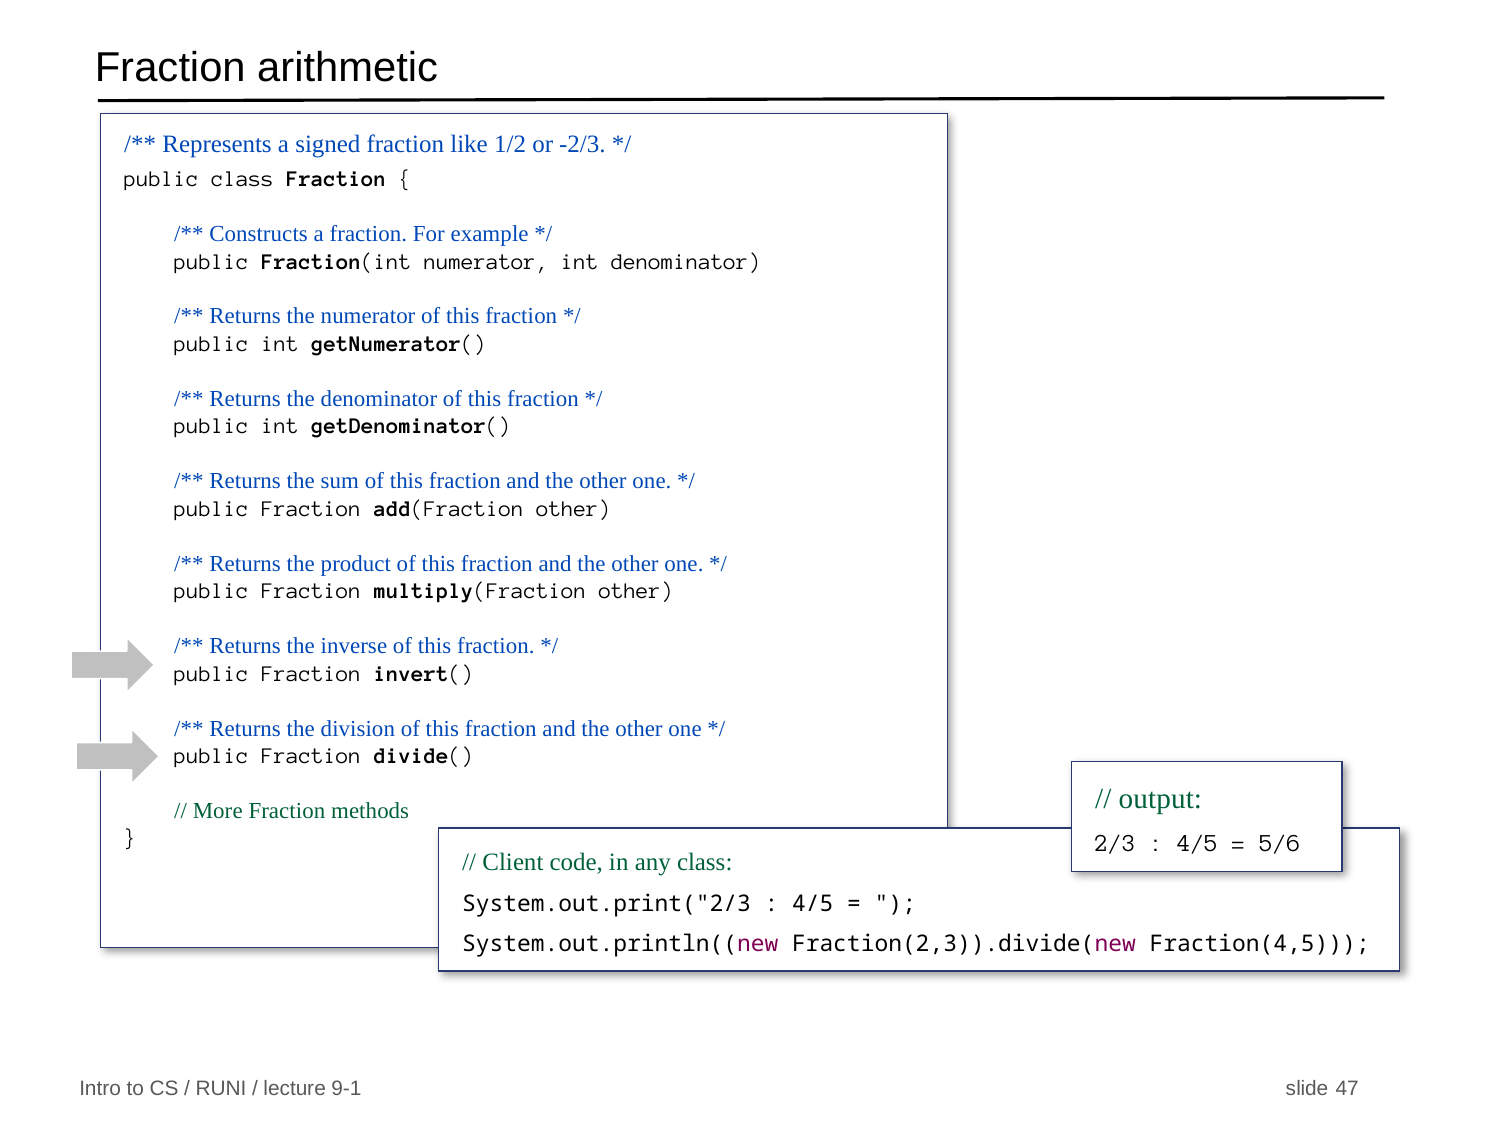

# Fraction arithmetic
/** Represents a signed fraction like 1/2 or -2/3. */
public class Fraction {

    /** Constructs a fraction. For example */
    public Fraction(int numerator, int denominator)

    /** Returns the numerator of this fraction */
    public int getNumerator()

    /** Returns the denominator of this fraction */
    public int getDenominator()

    /** Returns the sum of this fraction and the other one. */
    public Fraction add(Fraction other)

    /** Returns the product of this fraction and the other one. */
    public Fraction multiply(Fraction other)

    /** Returns the inverse of this fraction. */
    public Fraction invert()

    /** Returns the division of this fraction and the other one */
    public Fraction divide()

    // More Fraction methods
}

// output:
2/3 : 4/5 = 5/6

// Client code, in any class:
System.out.print("2/3 : 4/5 = ");
System.out.println((new Fraction(2,3)).divide(new Fraction(4,5)));